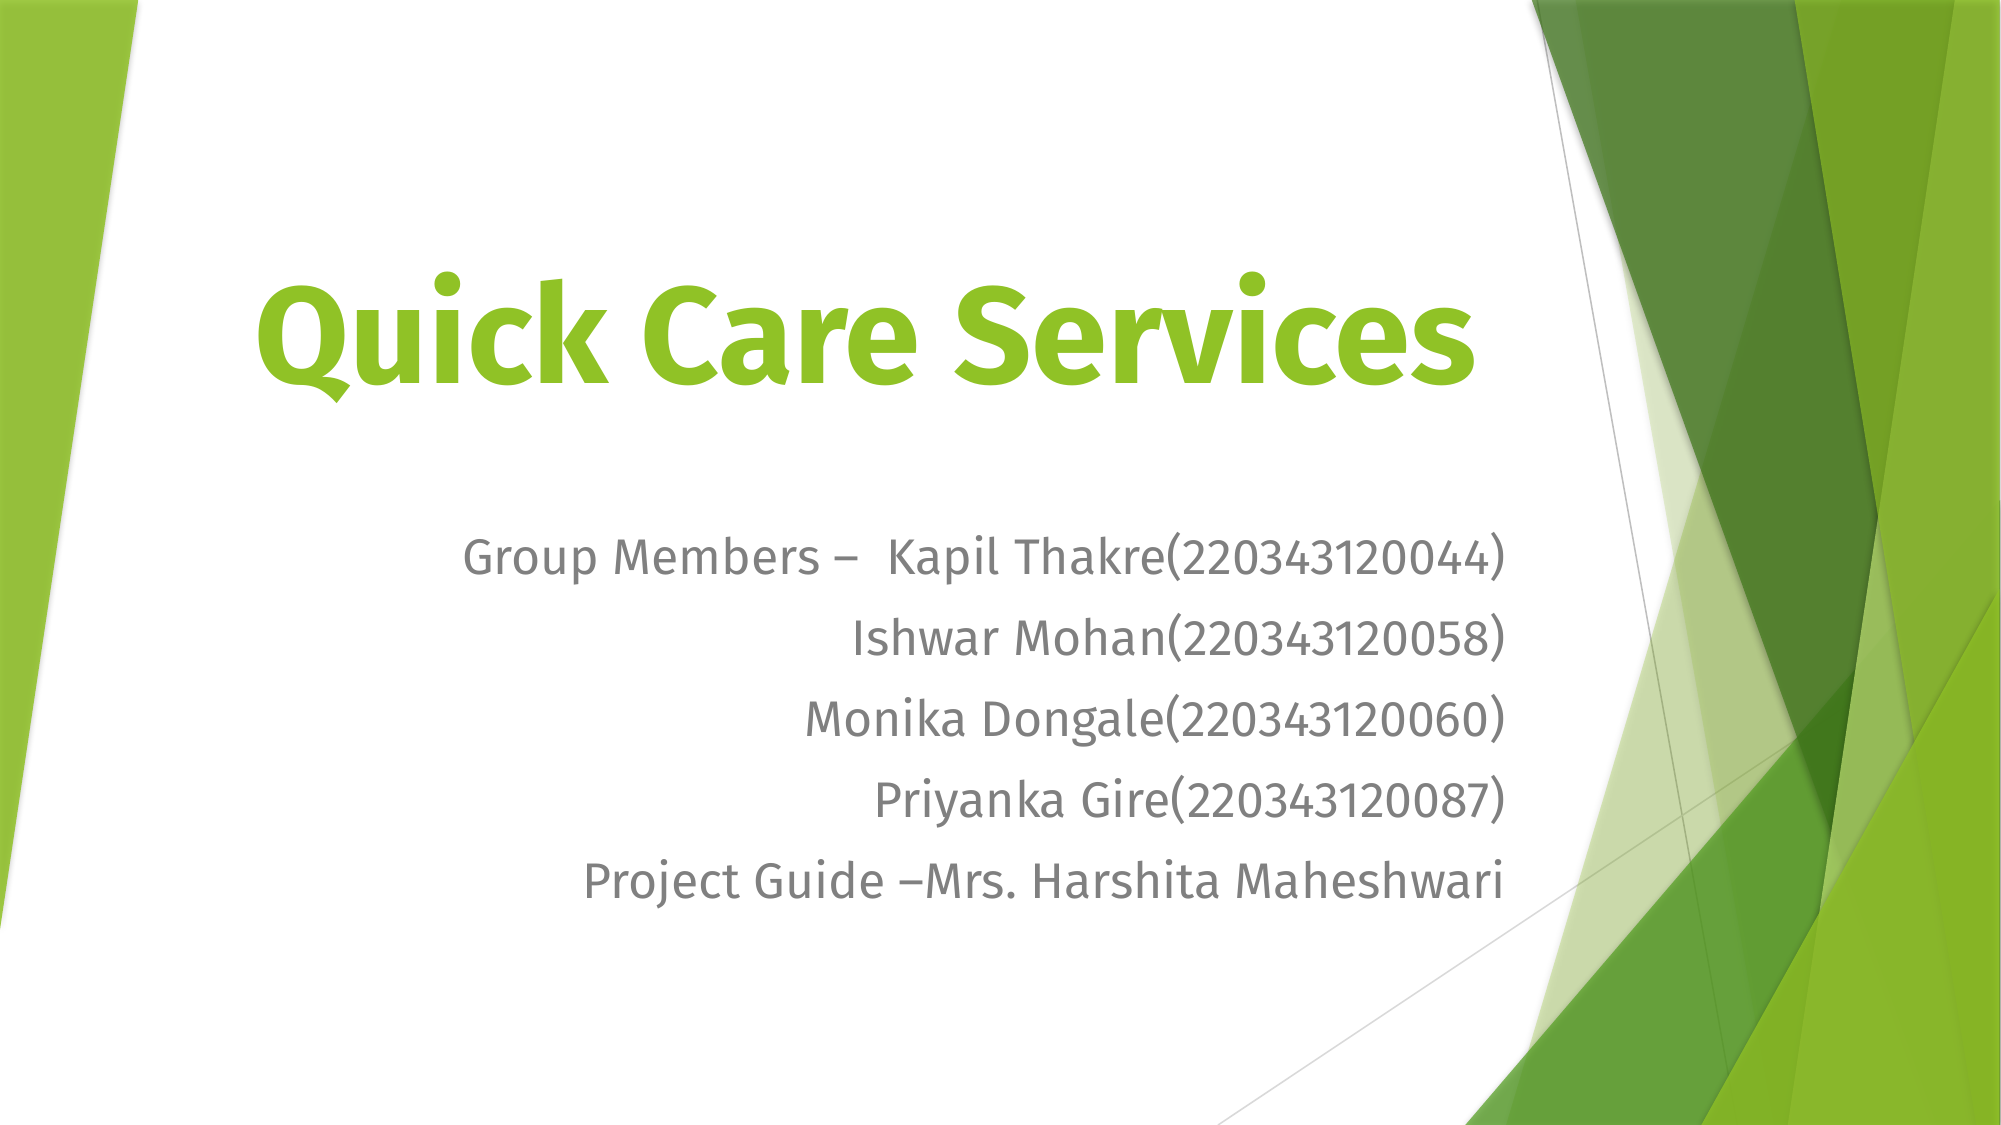

# Quick Care Services
Group Members –  Kapil Thakre(220343120044)
                                         	  Ishwar Mohan(220343120058)
			      Monika Dongale(220343120060)
                                              Priyanka Gire(220343120087)
 Project Guide –Mrs. Harshita Maheshwari